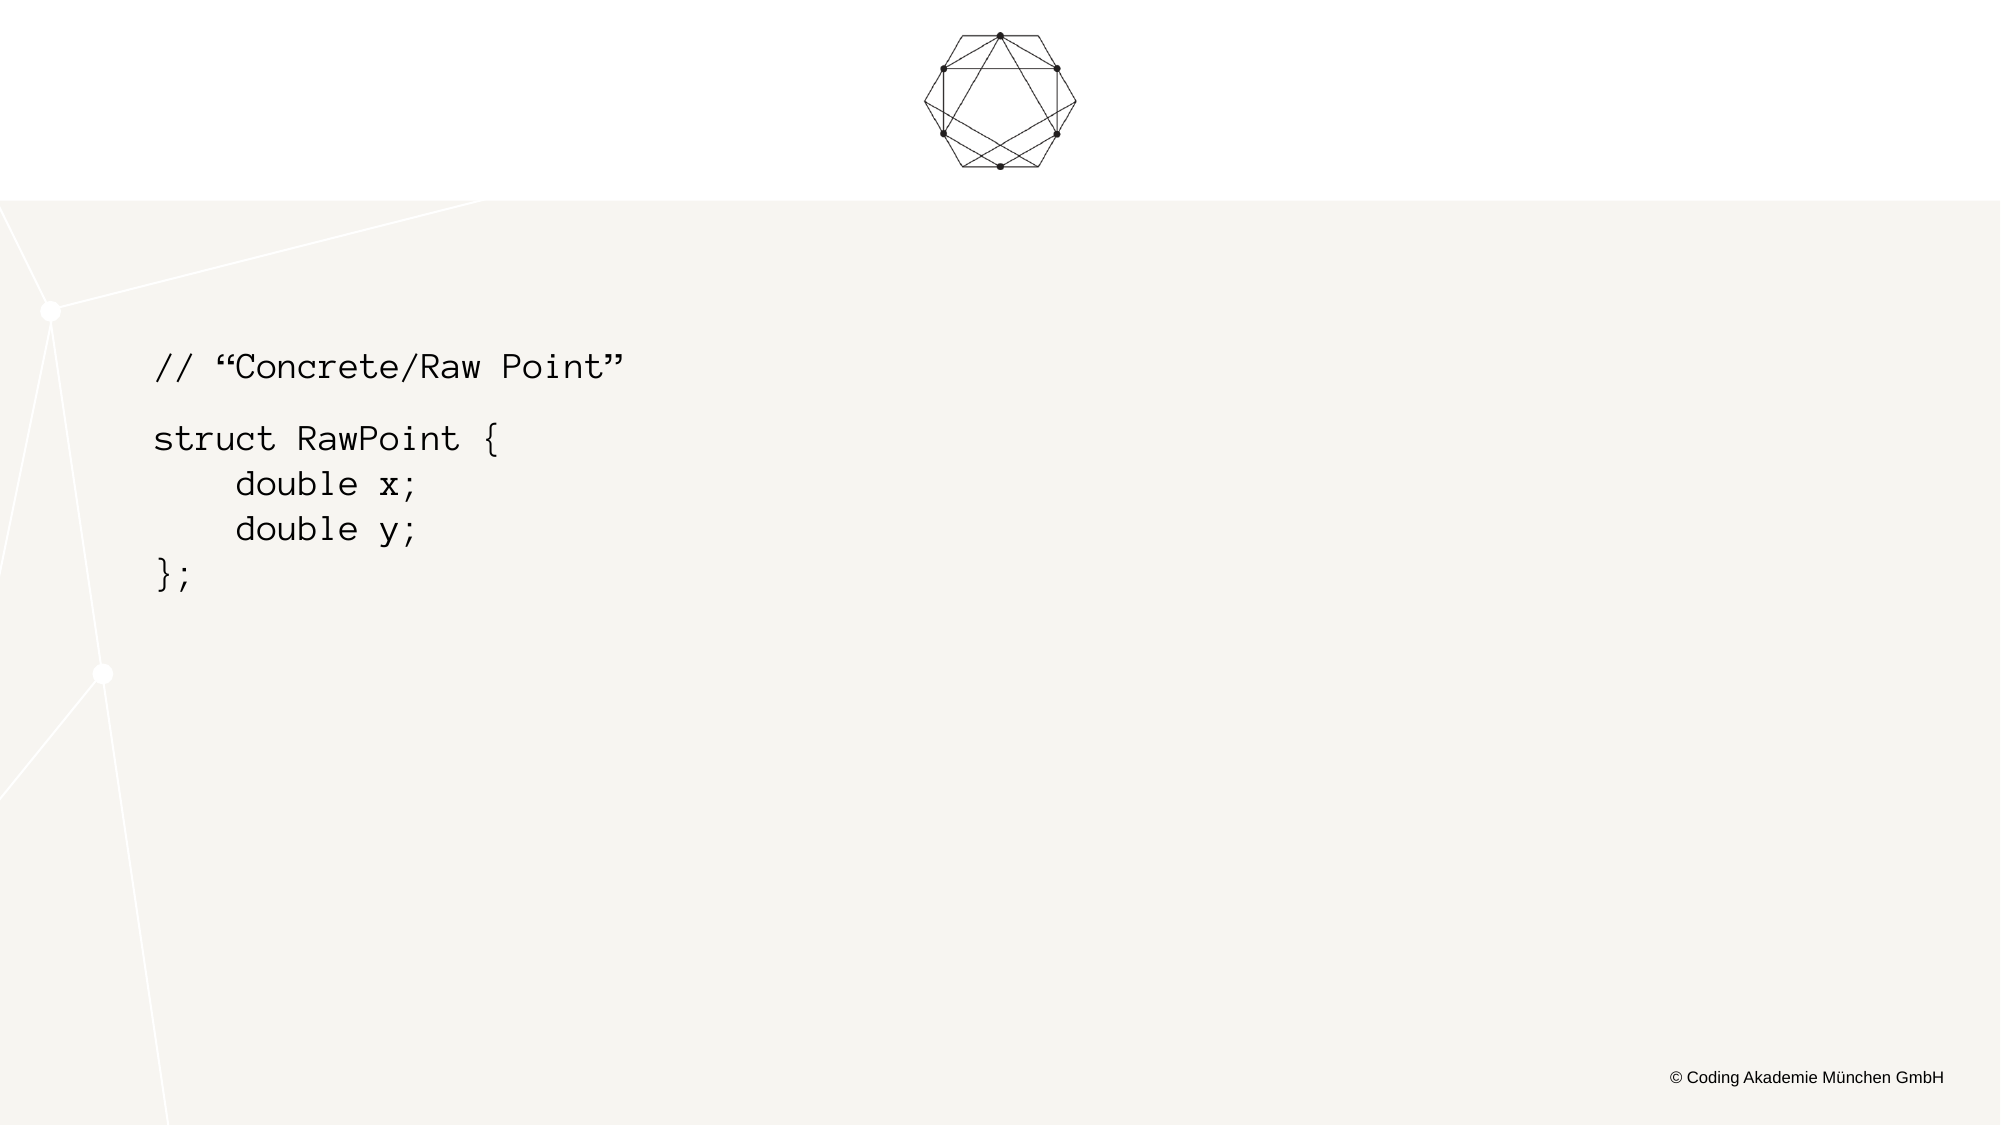

// “Concrete/Raw Point”
struct RawPoint {
    double x;
    double y;
};
© Coding Akademie München GmbH